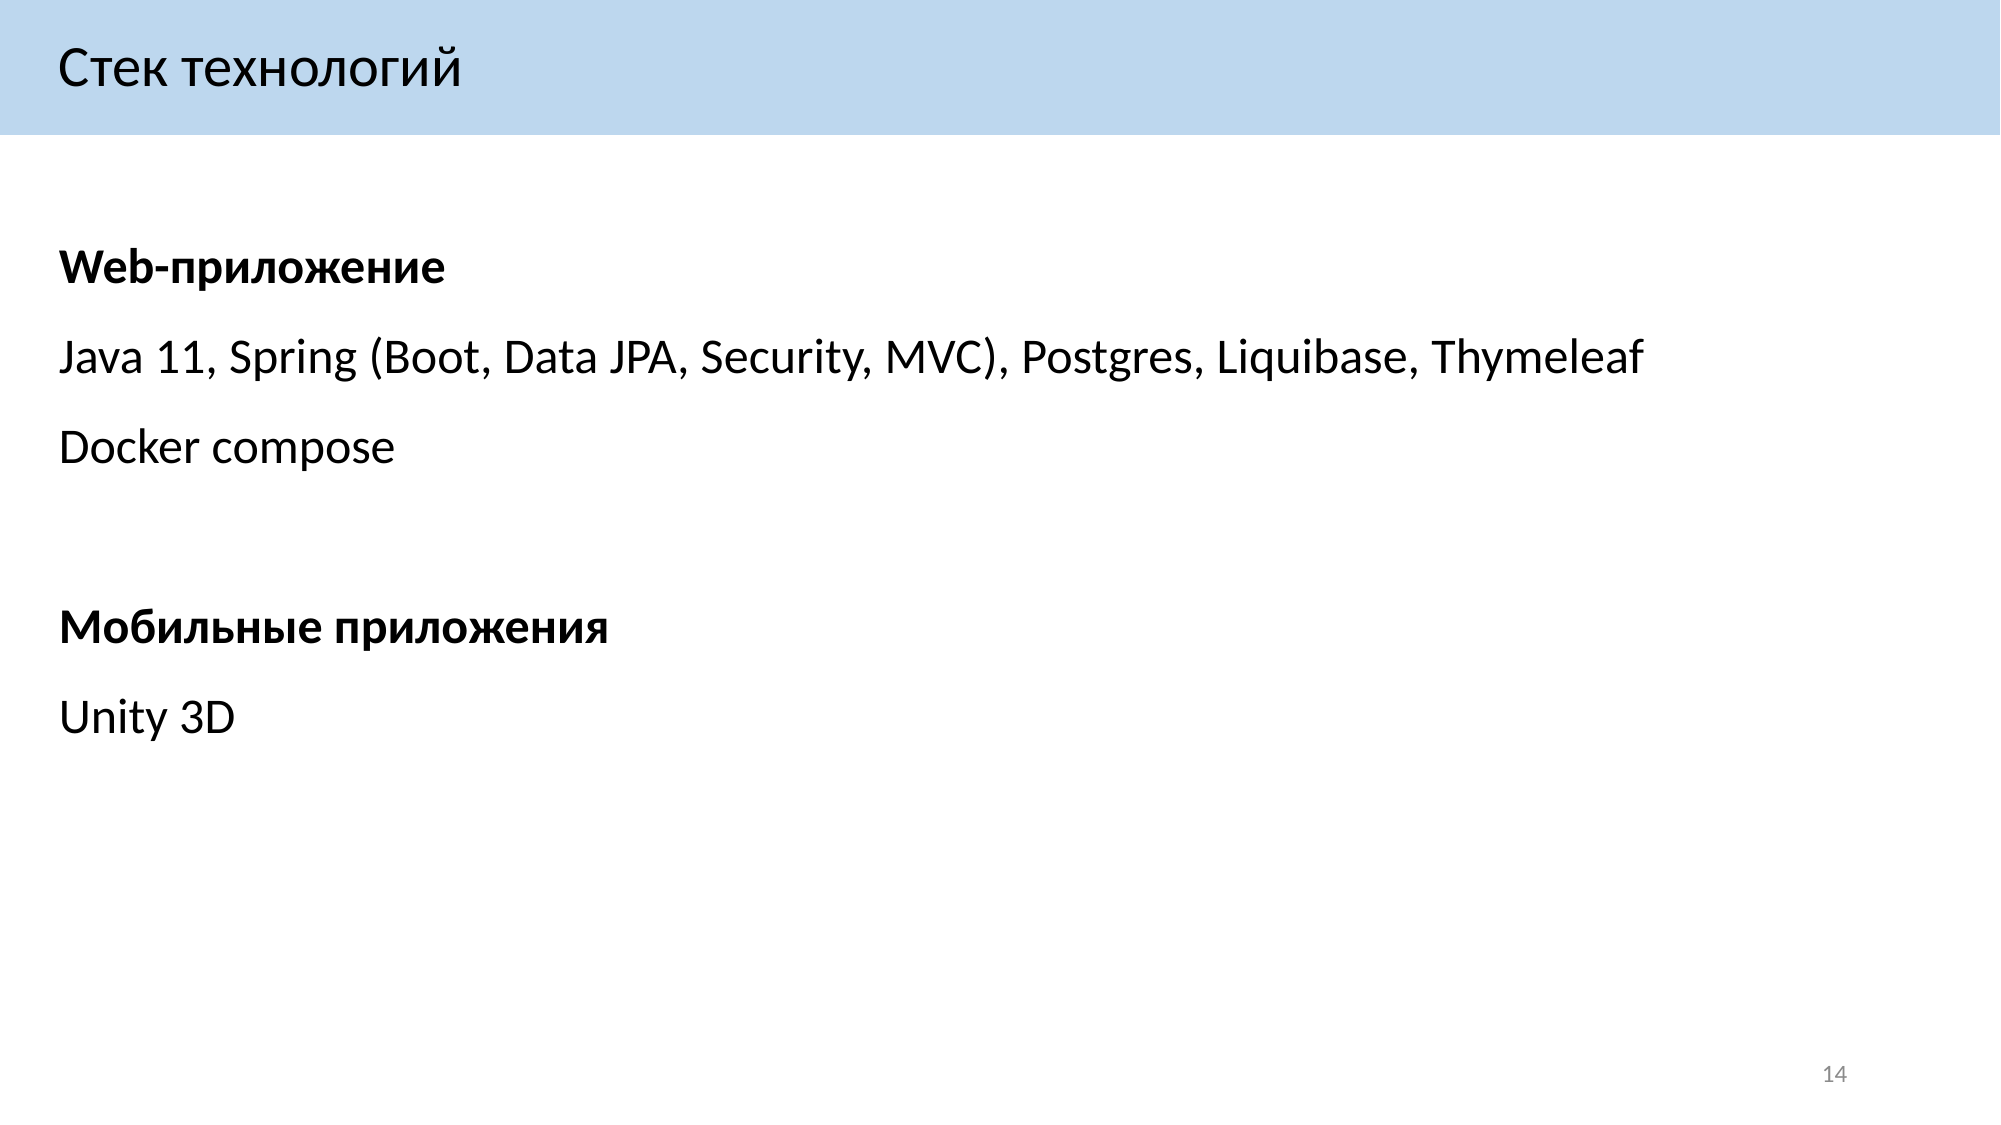

Стек технологий
Web-приложение
Java 11, Spring (Boot, Data JPA, Security, MVC), Postgres, Liquibase, Thymeleaf
Docker compose

Мобильные приложения
Unity 3D
14